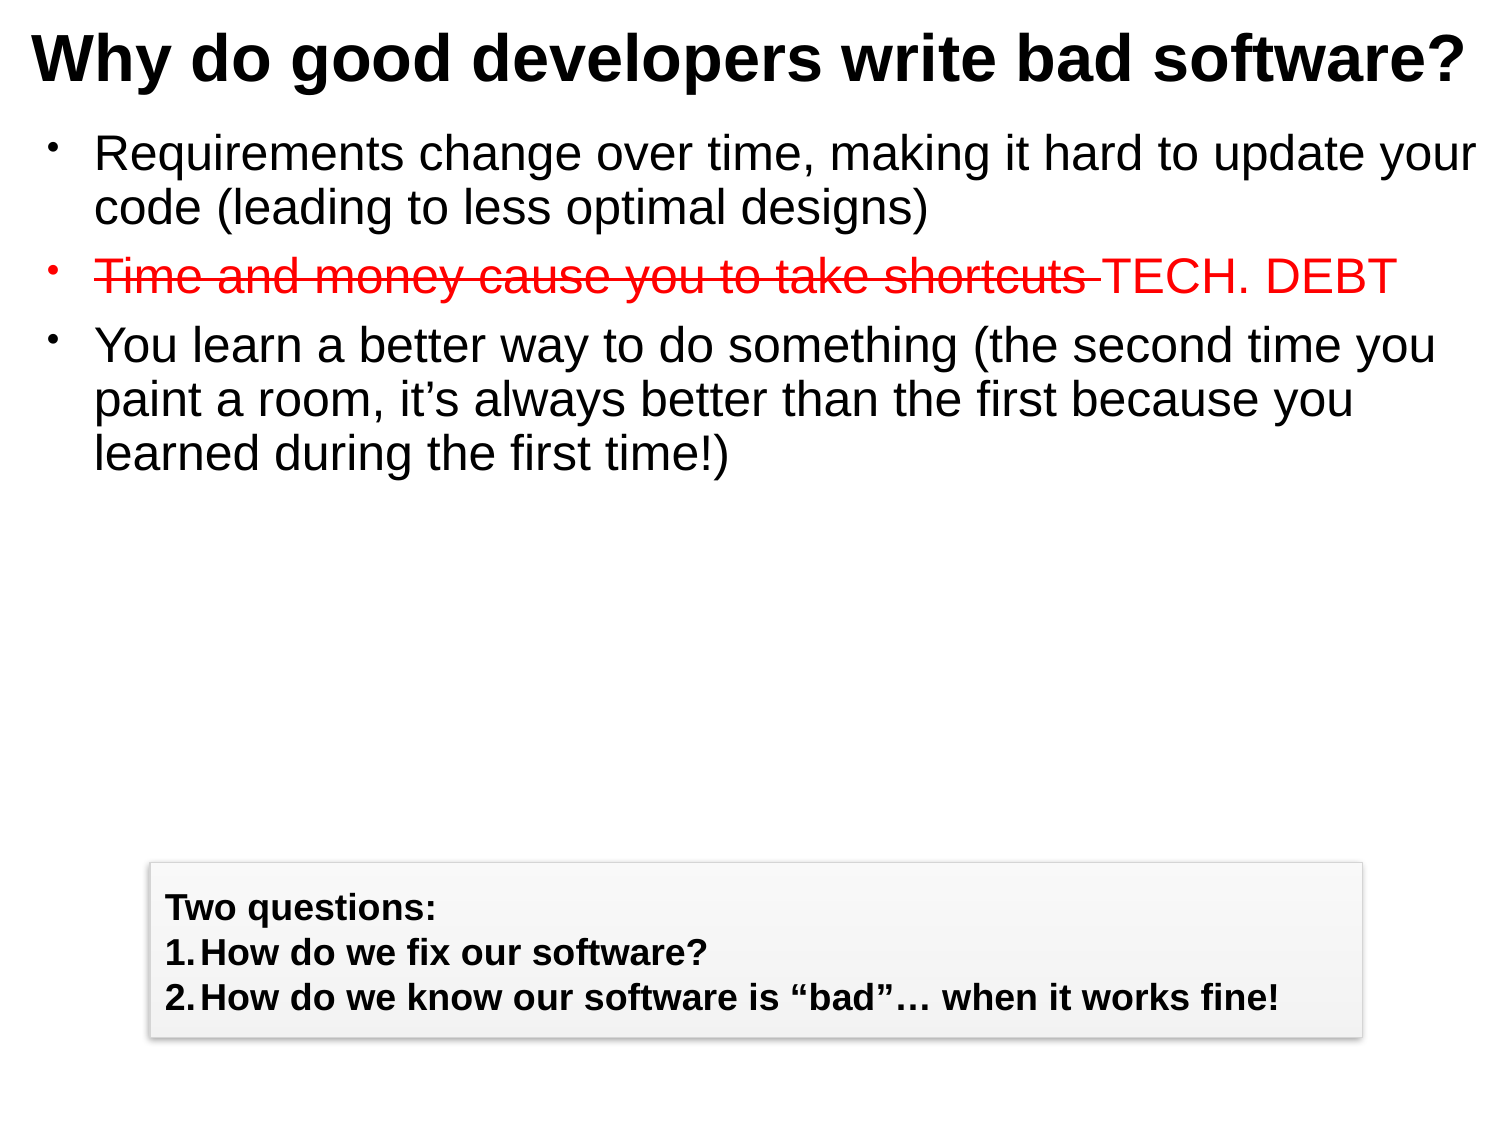

# Why do good developers write bad software?
Requirements change over time, making it hard to update your code (leading to less optimal designs)
Time and money cause you to take shortcuts TECH. DEBT
You learn a better way to do something (the second time you paint a room, it’s always better than the first because you learned during the first time!)

Two questions:
How do we fix our software?
How do we know our software is “bad”… when it works fine!